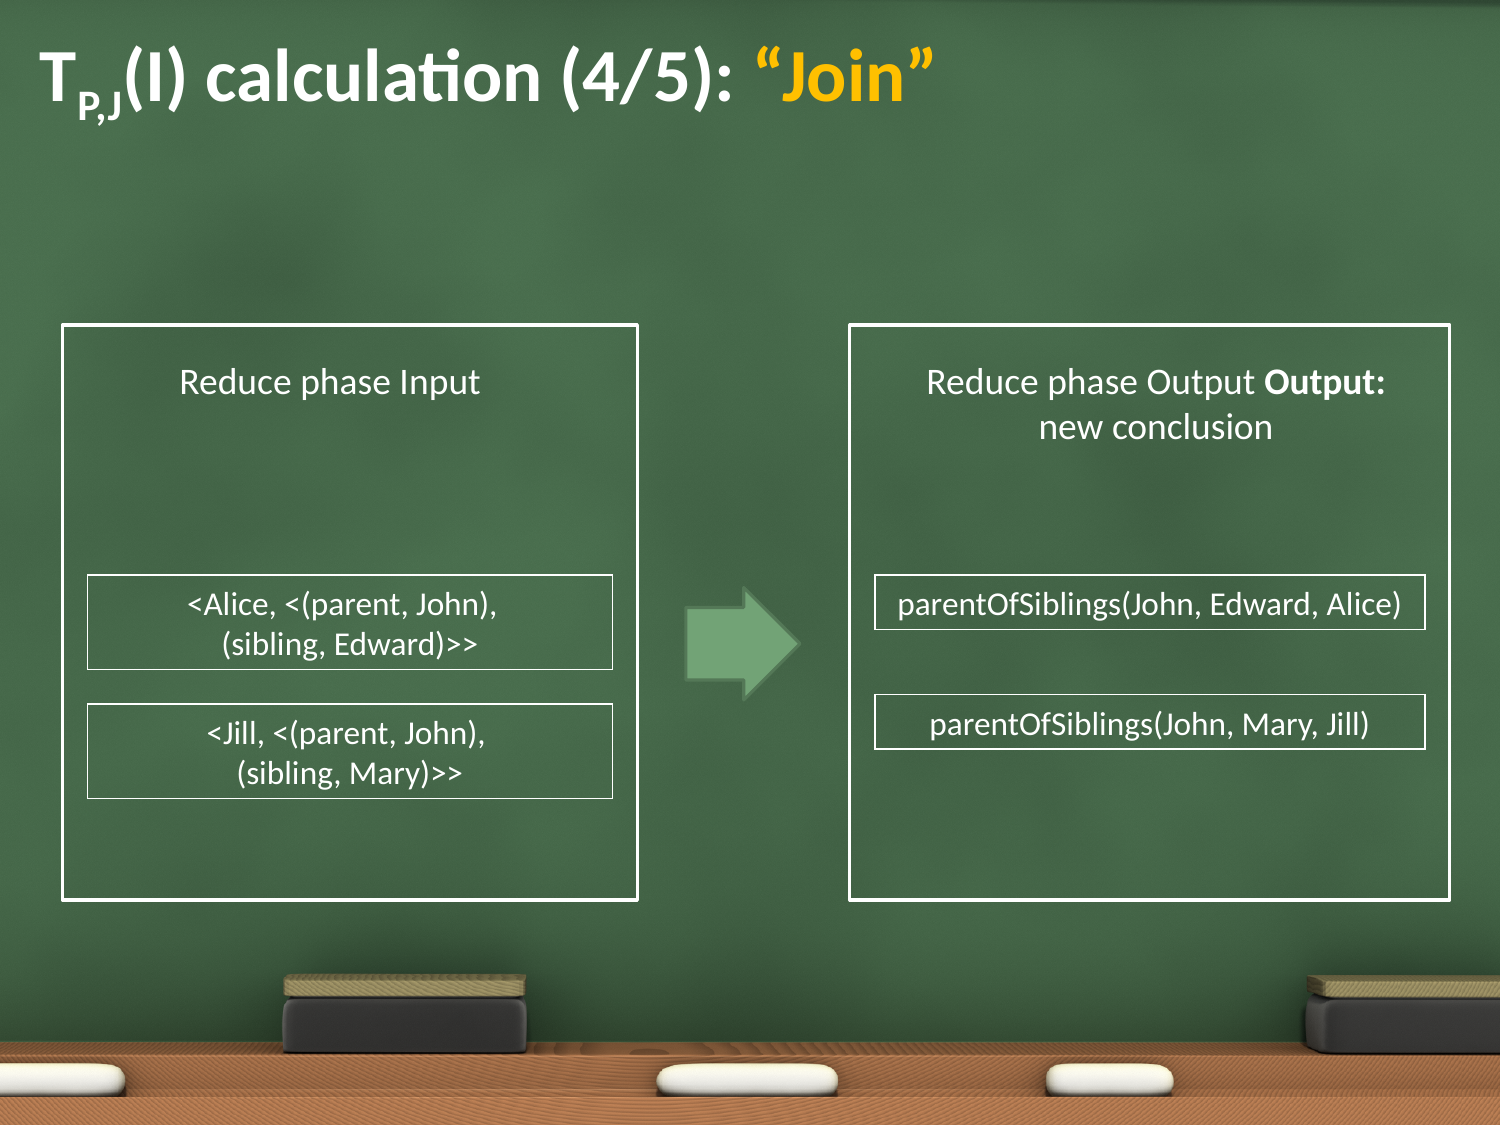

# TP,J(I) calculation (4/5): “Join”

Reduce phase Input
<Alice, <(parent, John),
(sibling, Edward)>>
<Jill, <(parent, John),
(sibling, Mary)>>

Reduce phase Output Output: new conclusion
parentOfSiblings(John, Edward, Alice)
parentOfSiblings(John, Mary, Jill)